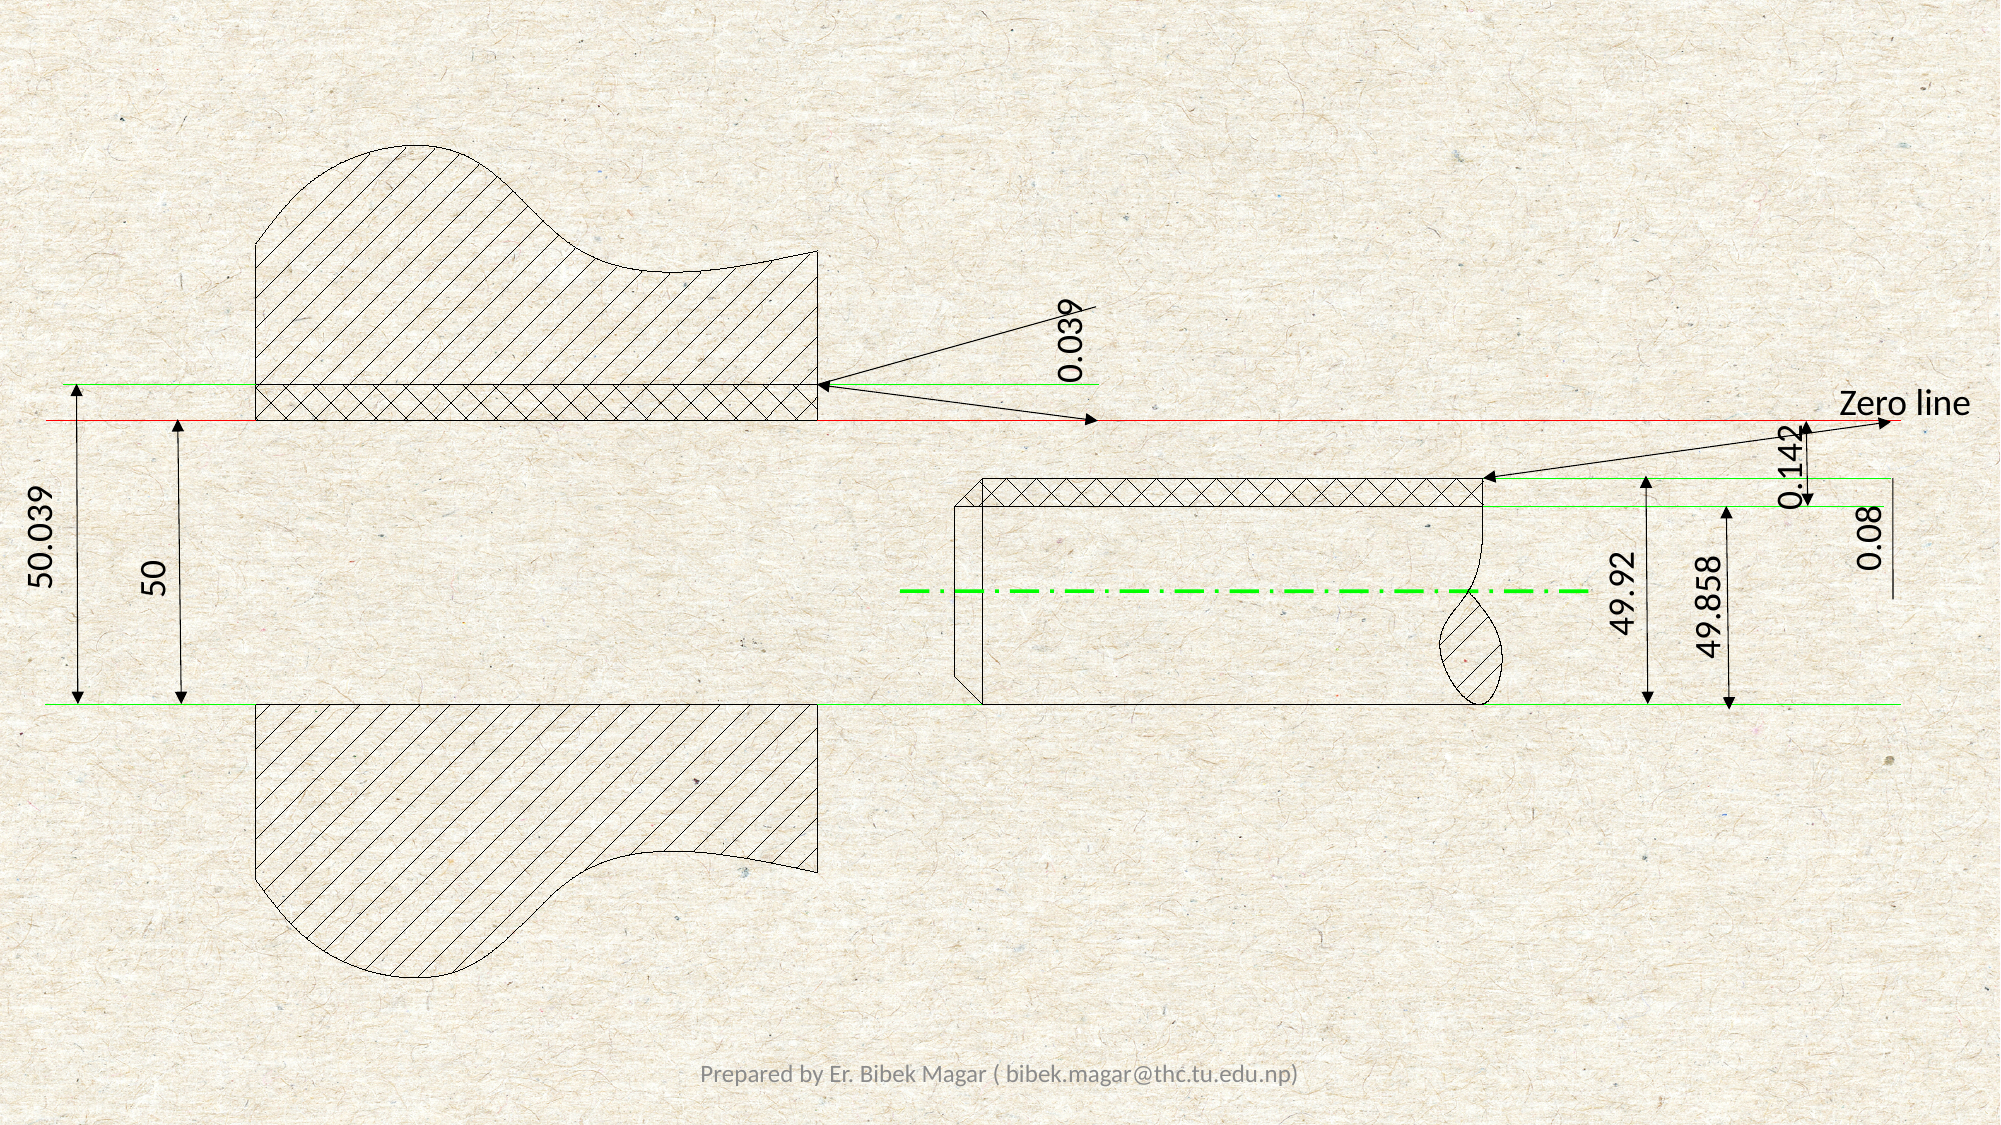

0.039

Zero line

0.142
50.039

0.08
50

49.92
49.858

Prepared by Er. Bibek Magar ( bibek.magar@thc.tu.edu.np)